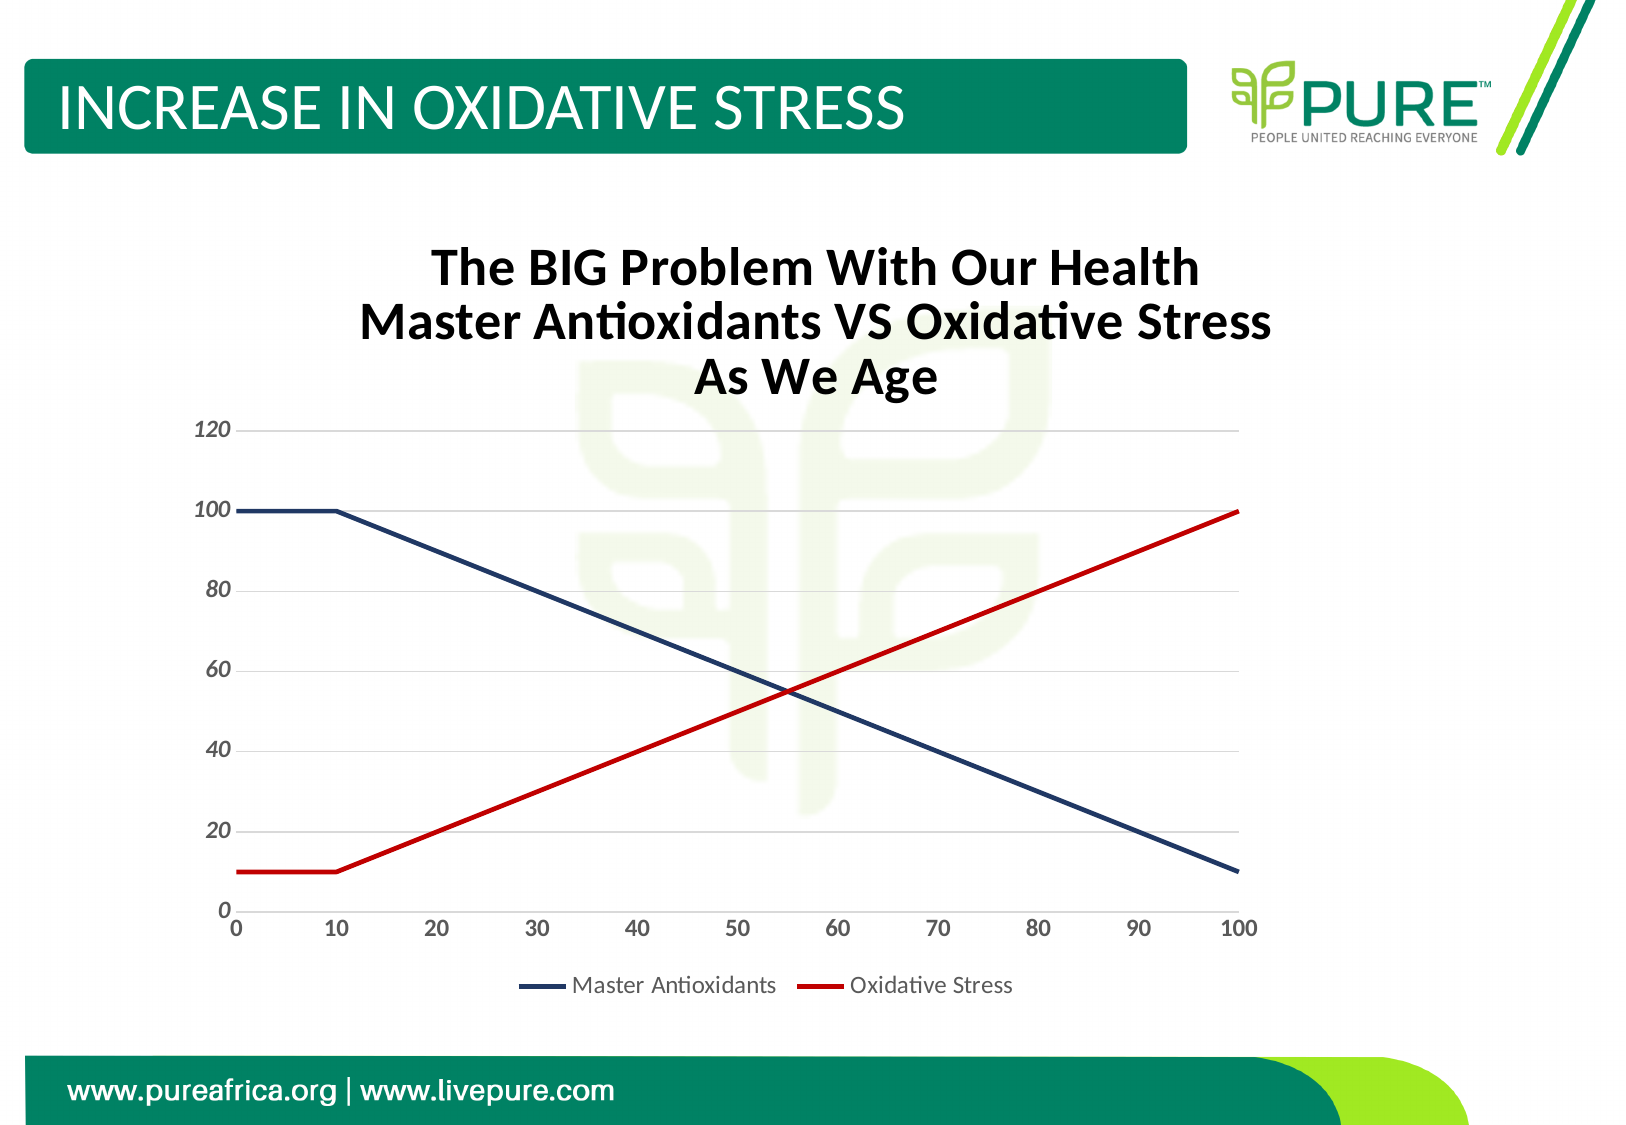

# INCREASE IN OXIDATIVE STRESS

### Chart: The BIG Problem With Our Health
Master Antioxidants VS Oxidative Stress
As We Age

| Category | Master Antioxidants | Oxidative Stress |
|---|---|---|
| 0 | 100.0 | 10.0 |
| 10 | 100.0 | 10.0 |
| 20 | 90.0 | 20.0 |
| 30 | 80.0 | 30.0 |
| 40 | 70.0 | 40.0 |
| 50 | 60.0 | 50.0 |
| 60 | 50.0 | 60.0 |
| 70 | 40.0 | 70.0 |
| 80 | 30.0 | 80.0 |
| 90 | 20.0 | 90.0 |
| 100 | 10.0 | 100.0 |